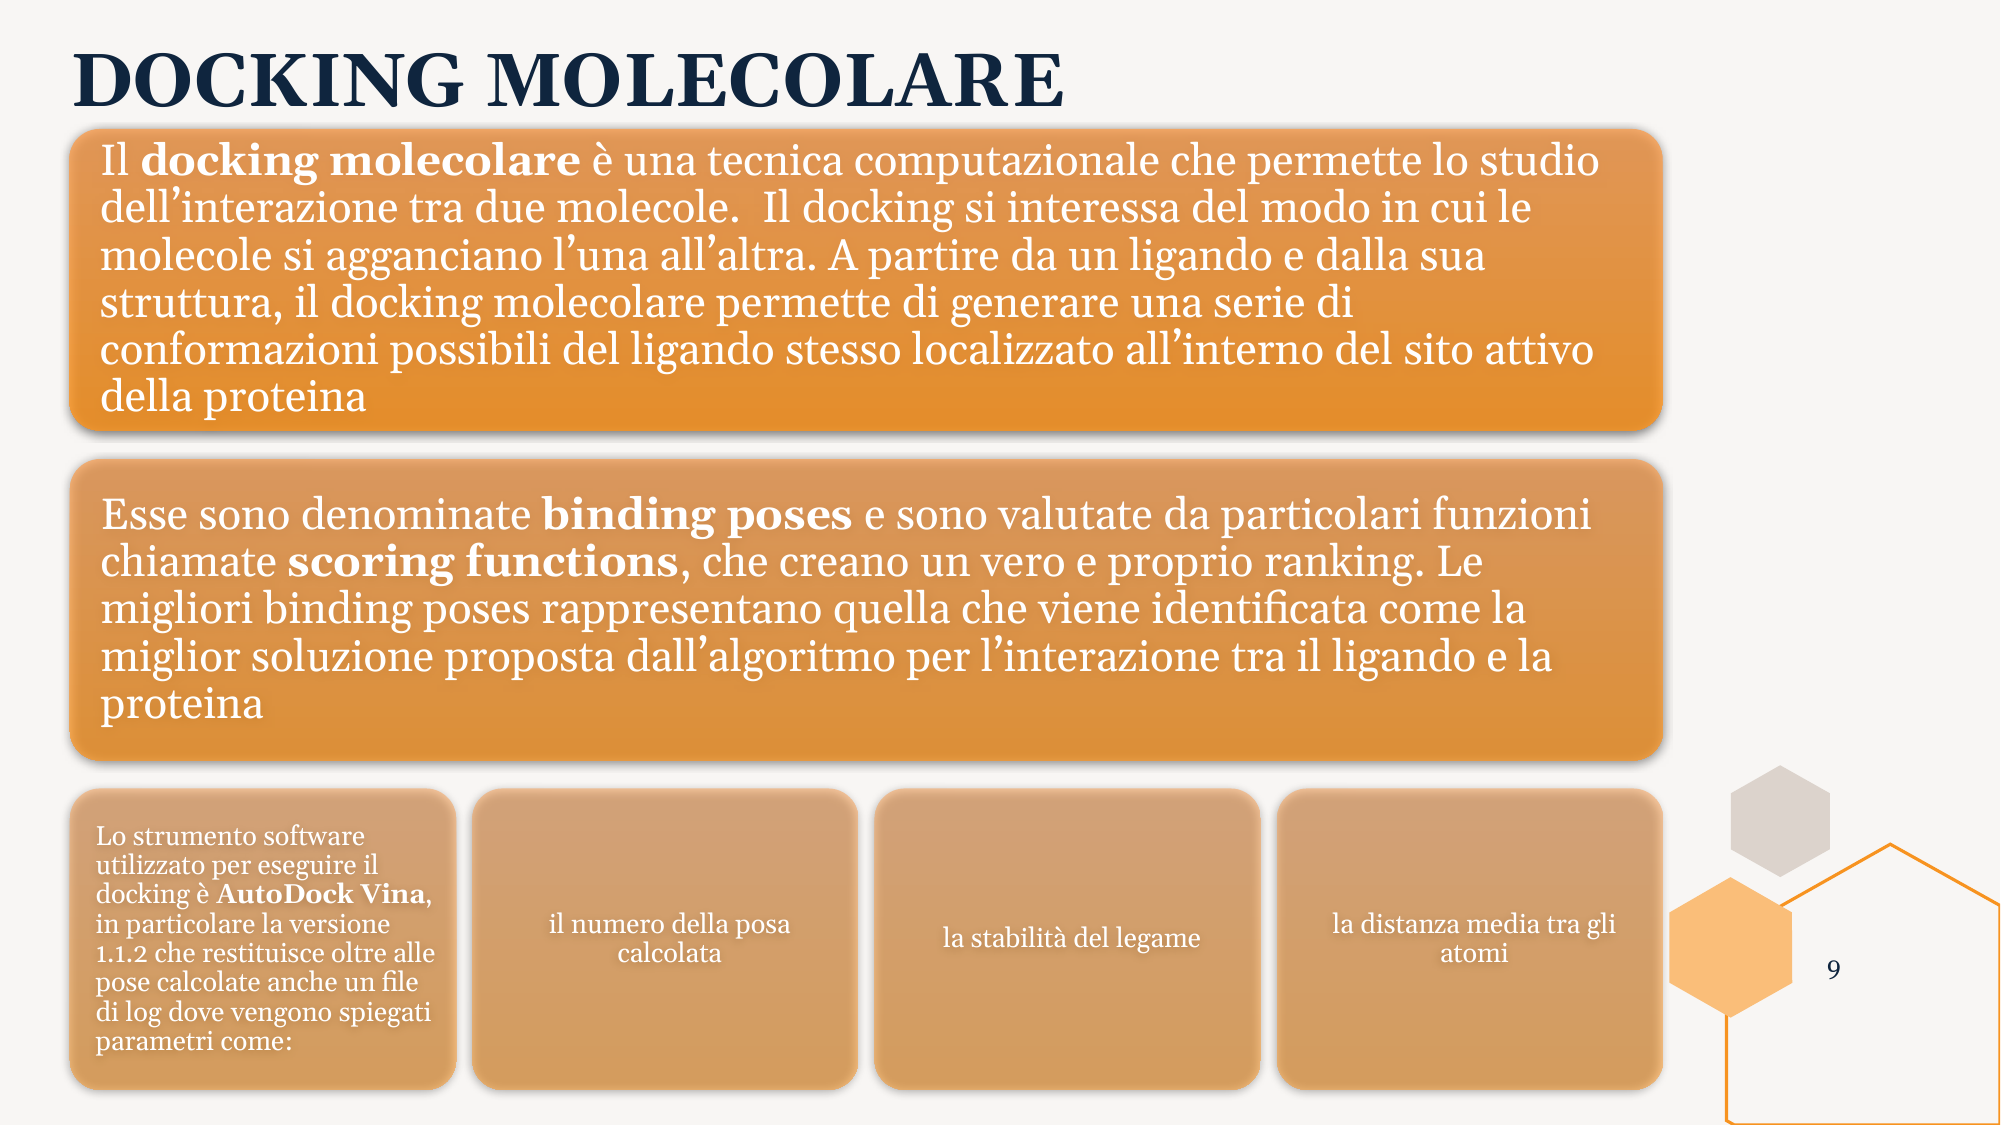

# DOCKING MOLECOLARE
Il docking molecolare è una tecnica computazionale che permette lo studio dell’interazione tra due molecole.  Il docking si interessa del modo in cui le molecole si agganciano l’una all’altra. A partire da un ligando e dalla sua struttura, il docking molecolare permette di generare una serie di conformazioni possibili del ligando stesso localizzato all’interno del sito attivo della proteina
Esse sono denominate binding poses e sono valutate da particolari funzioni chiamate scoring functions, che creano un vero e proprio ranking. Le migliori binding poses rappresentano quella che viene identificata come la miglior soluzione proposta dall’algoritmo per l’interazione tra il ligando e la proteina
Lo strumento software utilizzato per eseguire il docking è AutoDock Vina, in particolare la versione 1.1.2 che restituisce oltre alle pose calcolate anche un file di log dove vengono spiegati parametri come:
il numero della posa calcolata
la stabilità del legame
la distanza media tra gli atomi

9